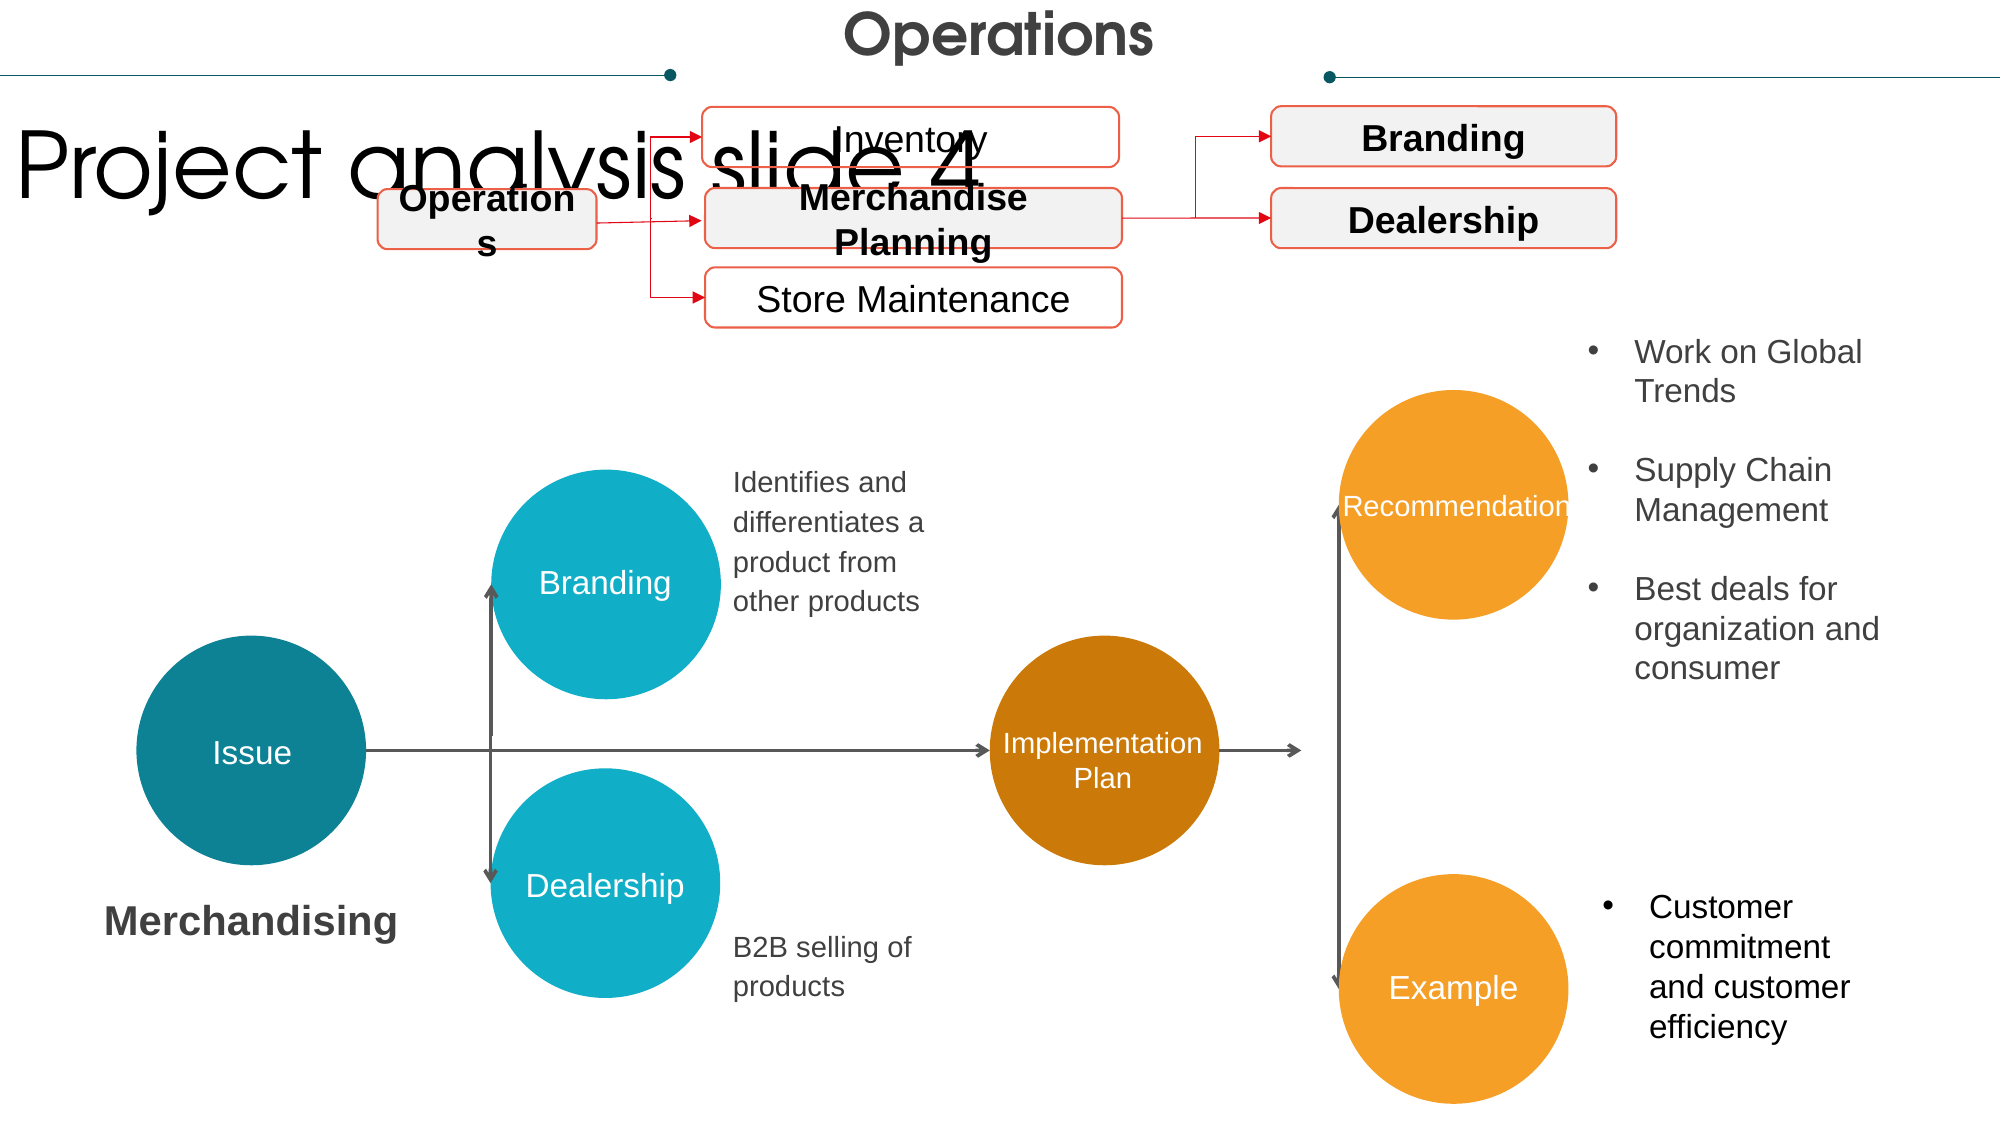

Operations
Project analysis slide 4
Branding
Inventory
Merchandise Planning
Dealership
Operations
Store Maintenance
Work on Global Trends

Supply Chain Management

Best deals for organization and consumer

Recommendation
Branding

Implementation Plan
Issue

Dealership

Merchandising
Example
Identifies and differentiates a product from other products
Customer commitment and customer efficiency
B2B selling of products